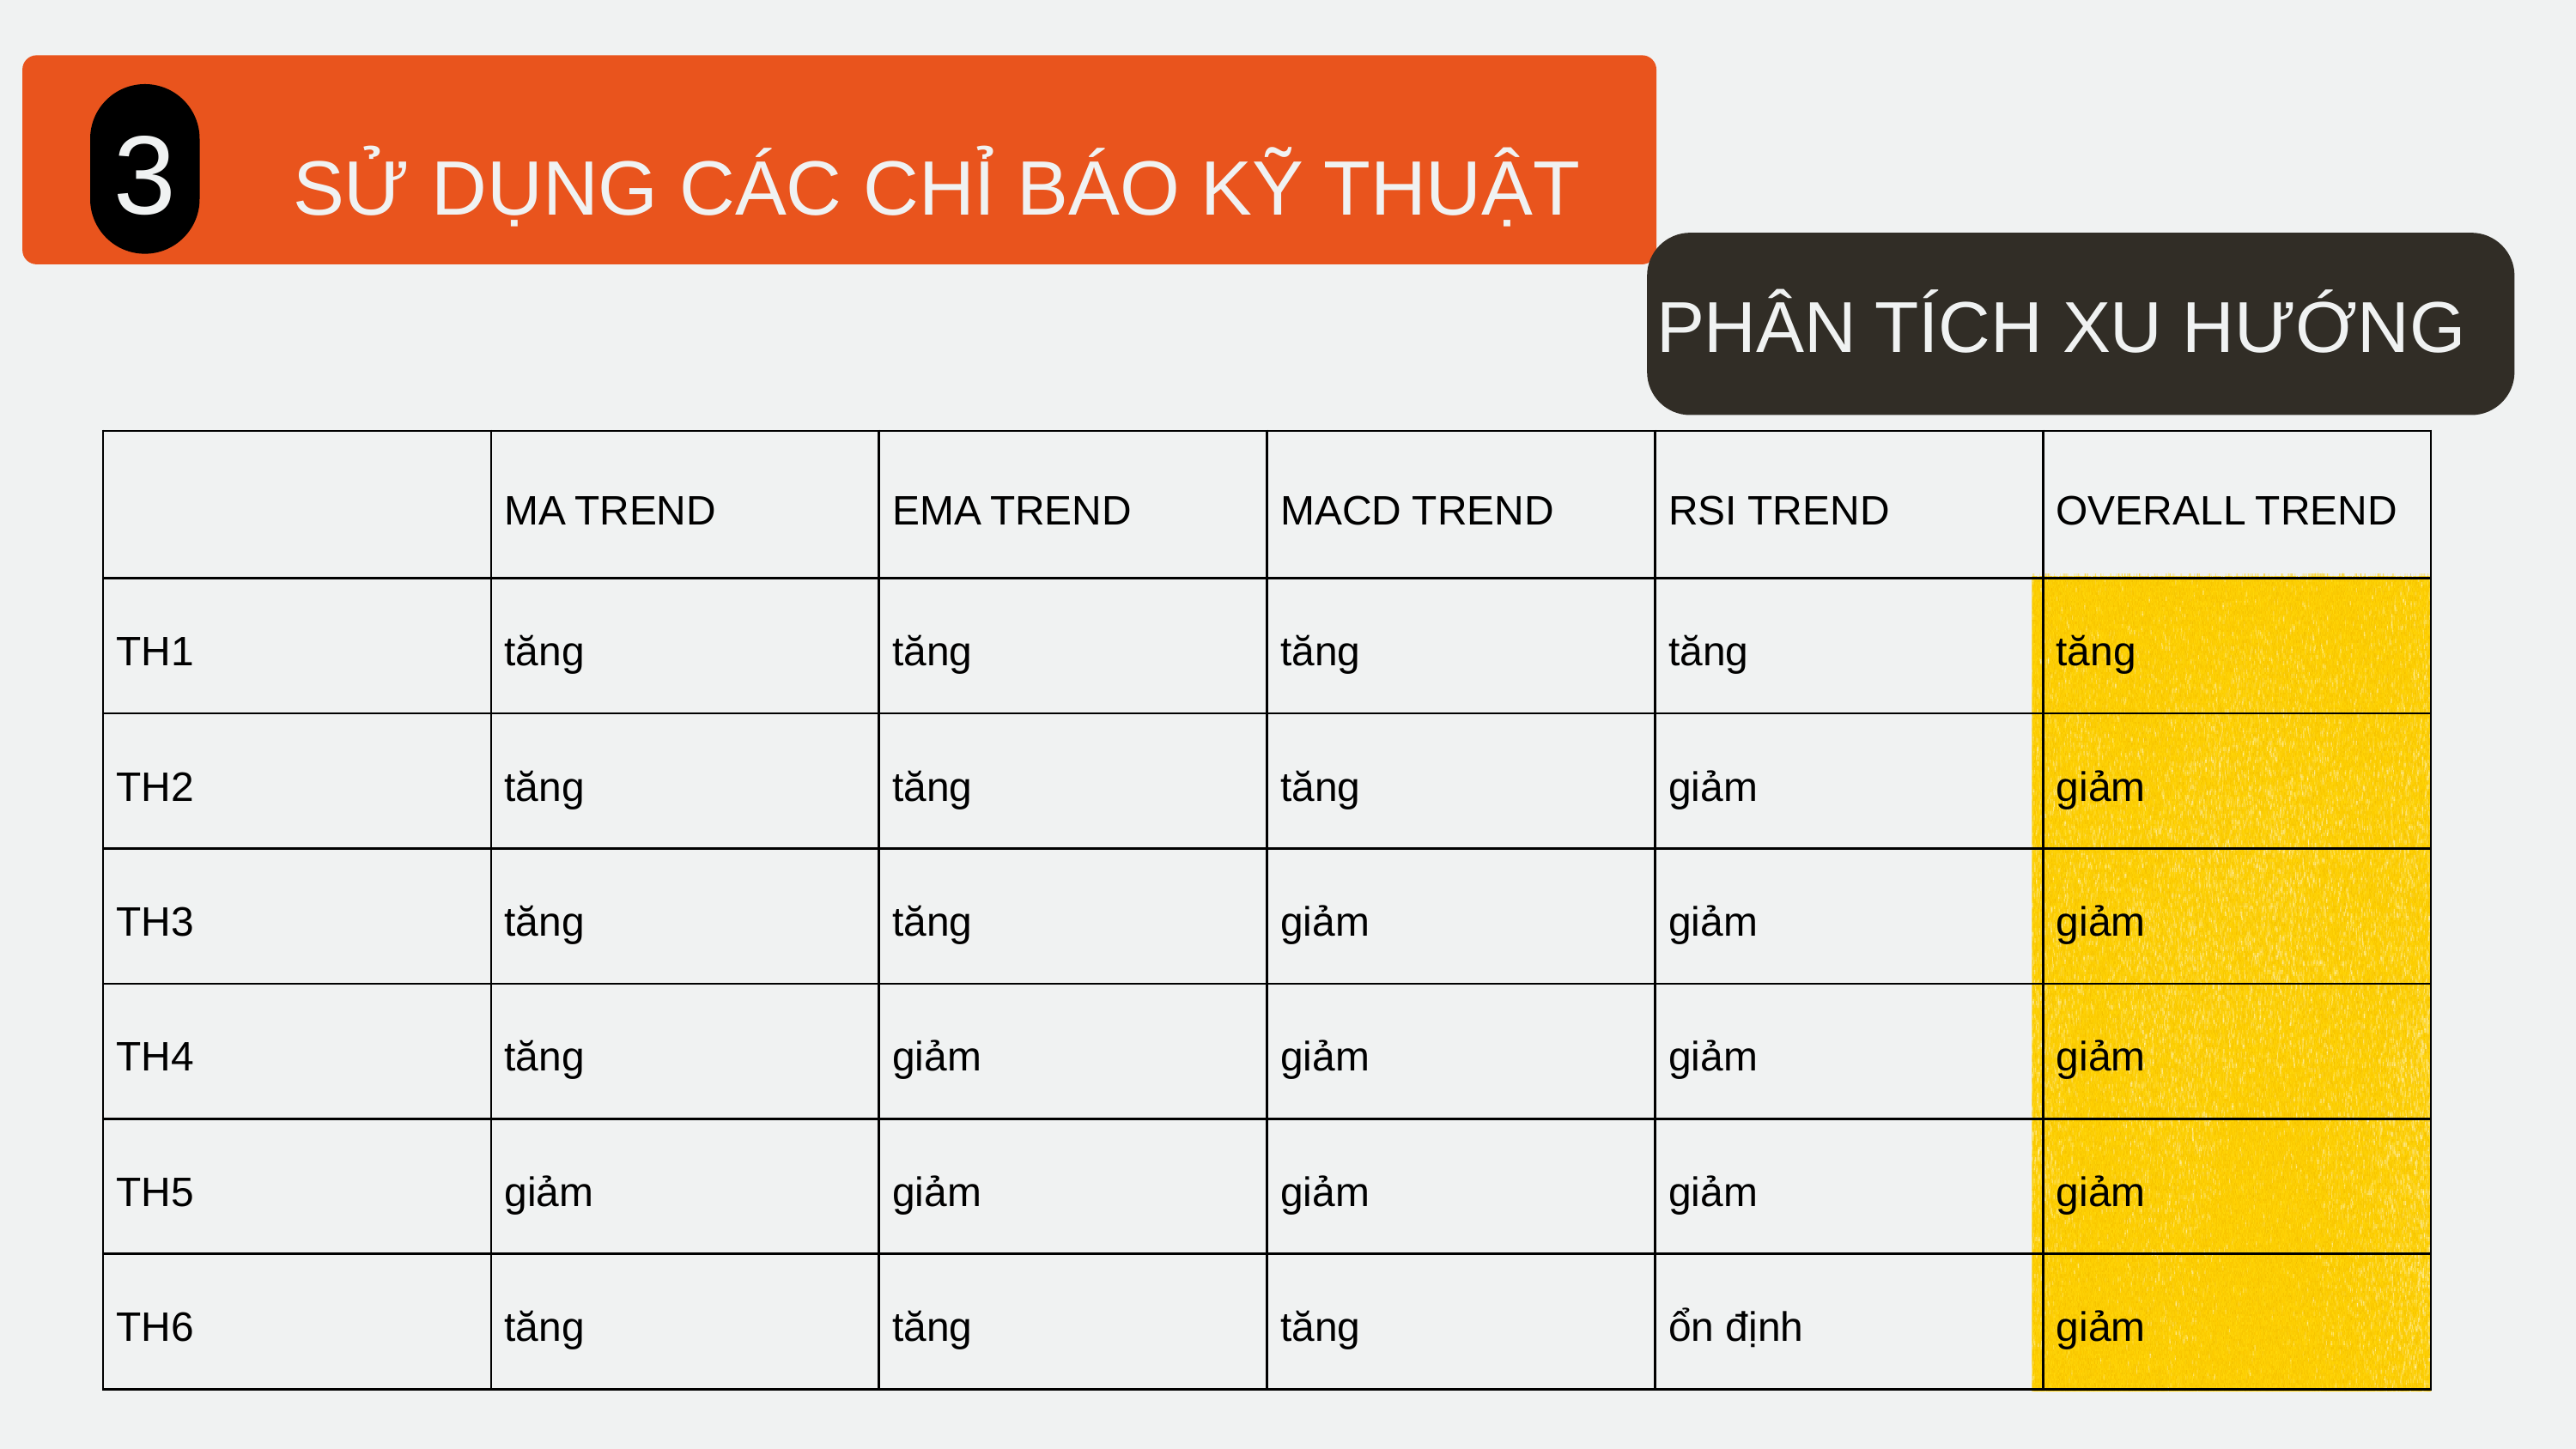

3
SỬ DỤNG CÁC CHỈ BÁO KỸ THUẬT

PHÂN TÍCH XU HƯỚNG

|  | MA TREND | EMA TREND | MACD TREND | RSI TREND | OVERALL TREND |
| --- | --- | --- | --- | --- | --- |
| TH1 | tăng | tăng | tăng | tăng | tăng |
| TH2 | tăng | tăng | tăng | giảm | giảm |
| TH3 | tăng | tăng | giảm | giảm | giảm |
| TH4 | tăng | giảm | giảm | giảm | giảm |
| TH5 | giảm | giảm | giảm | giảm | giảm |
| TH6 | tăng | tăng | tăng | ổn định | giảm |